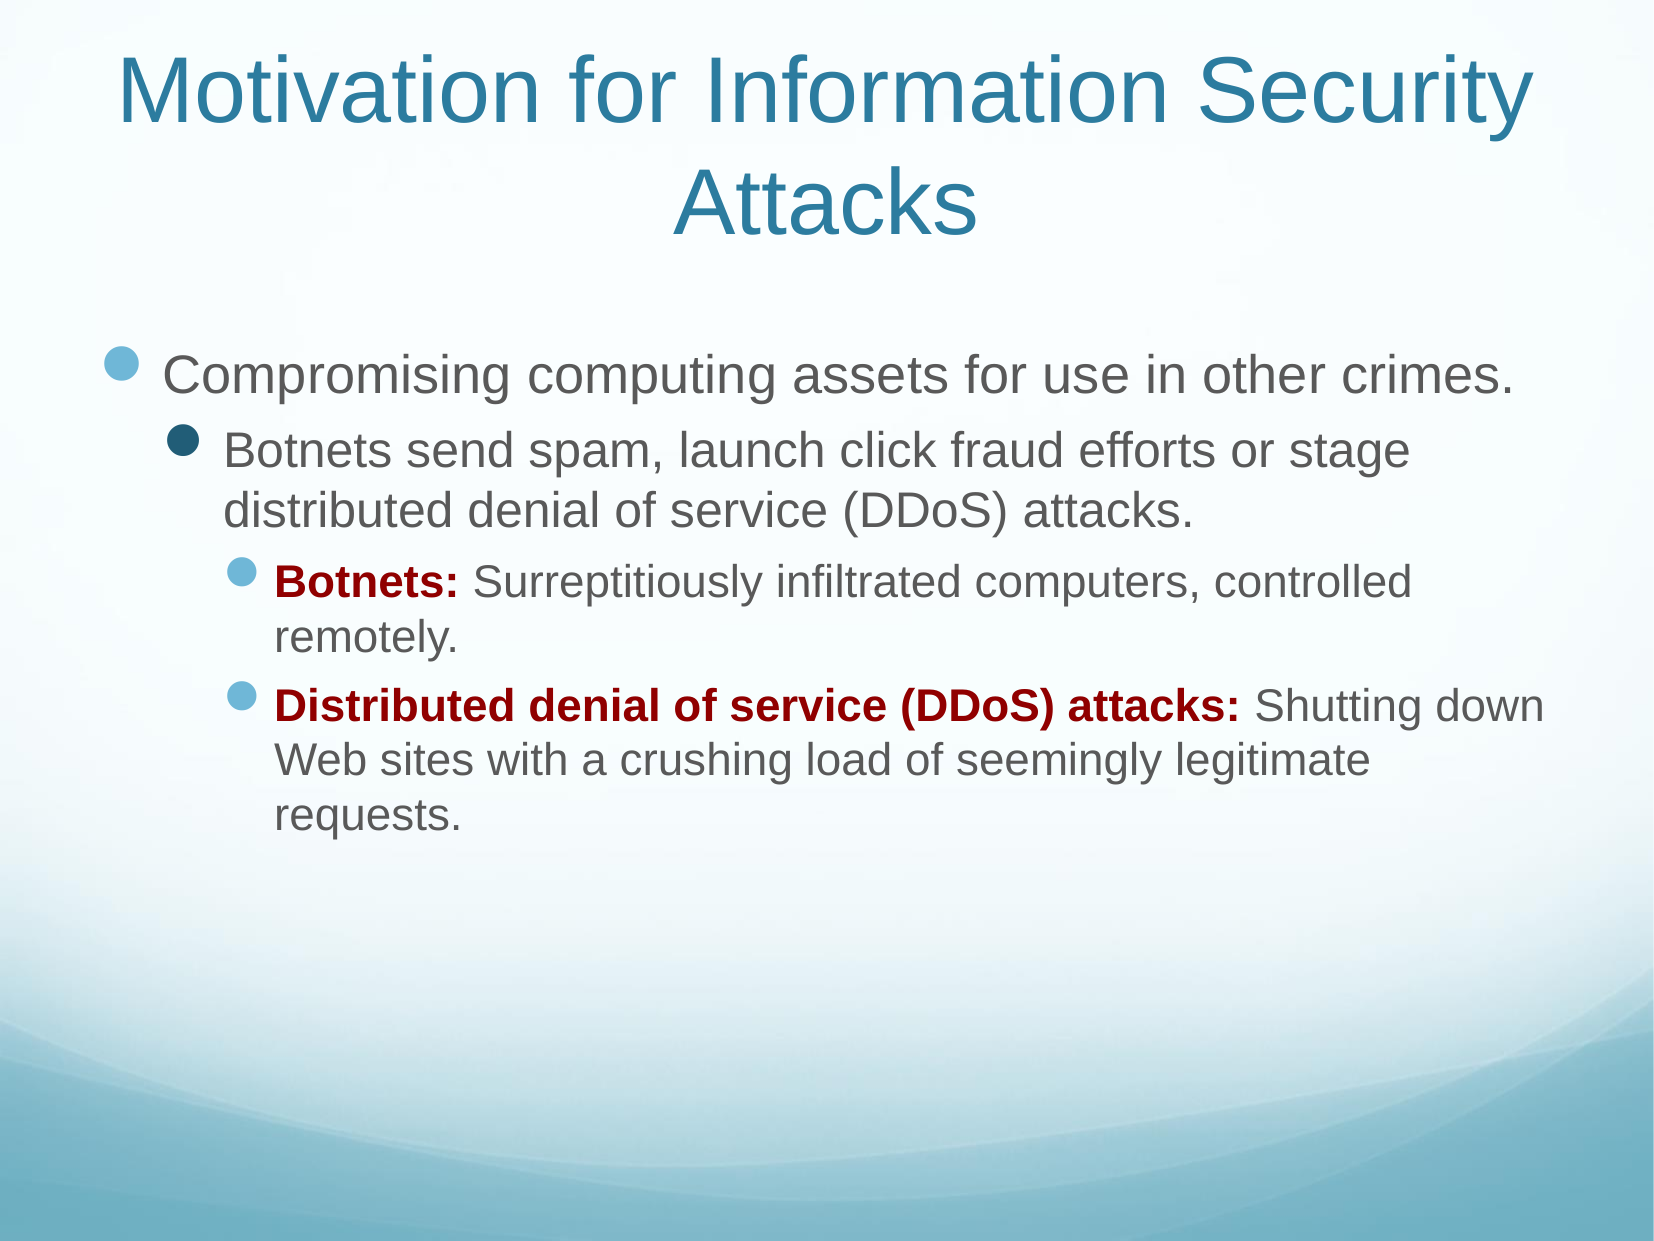

# Motivation for Information Security Attacks
Compromising computing assets for use in other crimes.
Botnets send spam, launch click fraud efforts or stage distributed denial of service (DDoS) attacks.
Botnets: Surreptitiously infiltrated computers, controlled remotely.
Distributed denial of service (DDoS) attacks: Shutting down Web sites with a crushing load of seemingly legitimate requests.